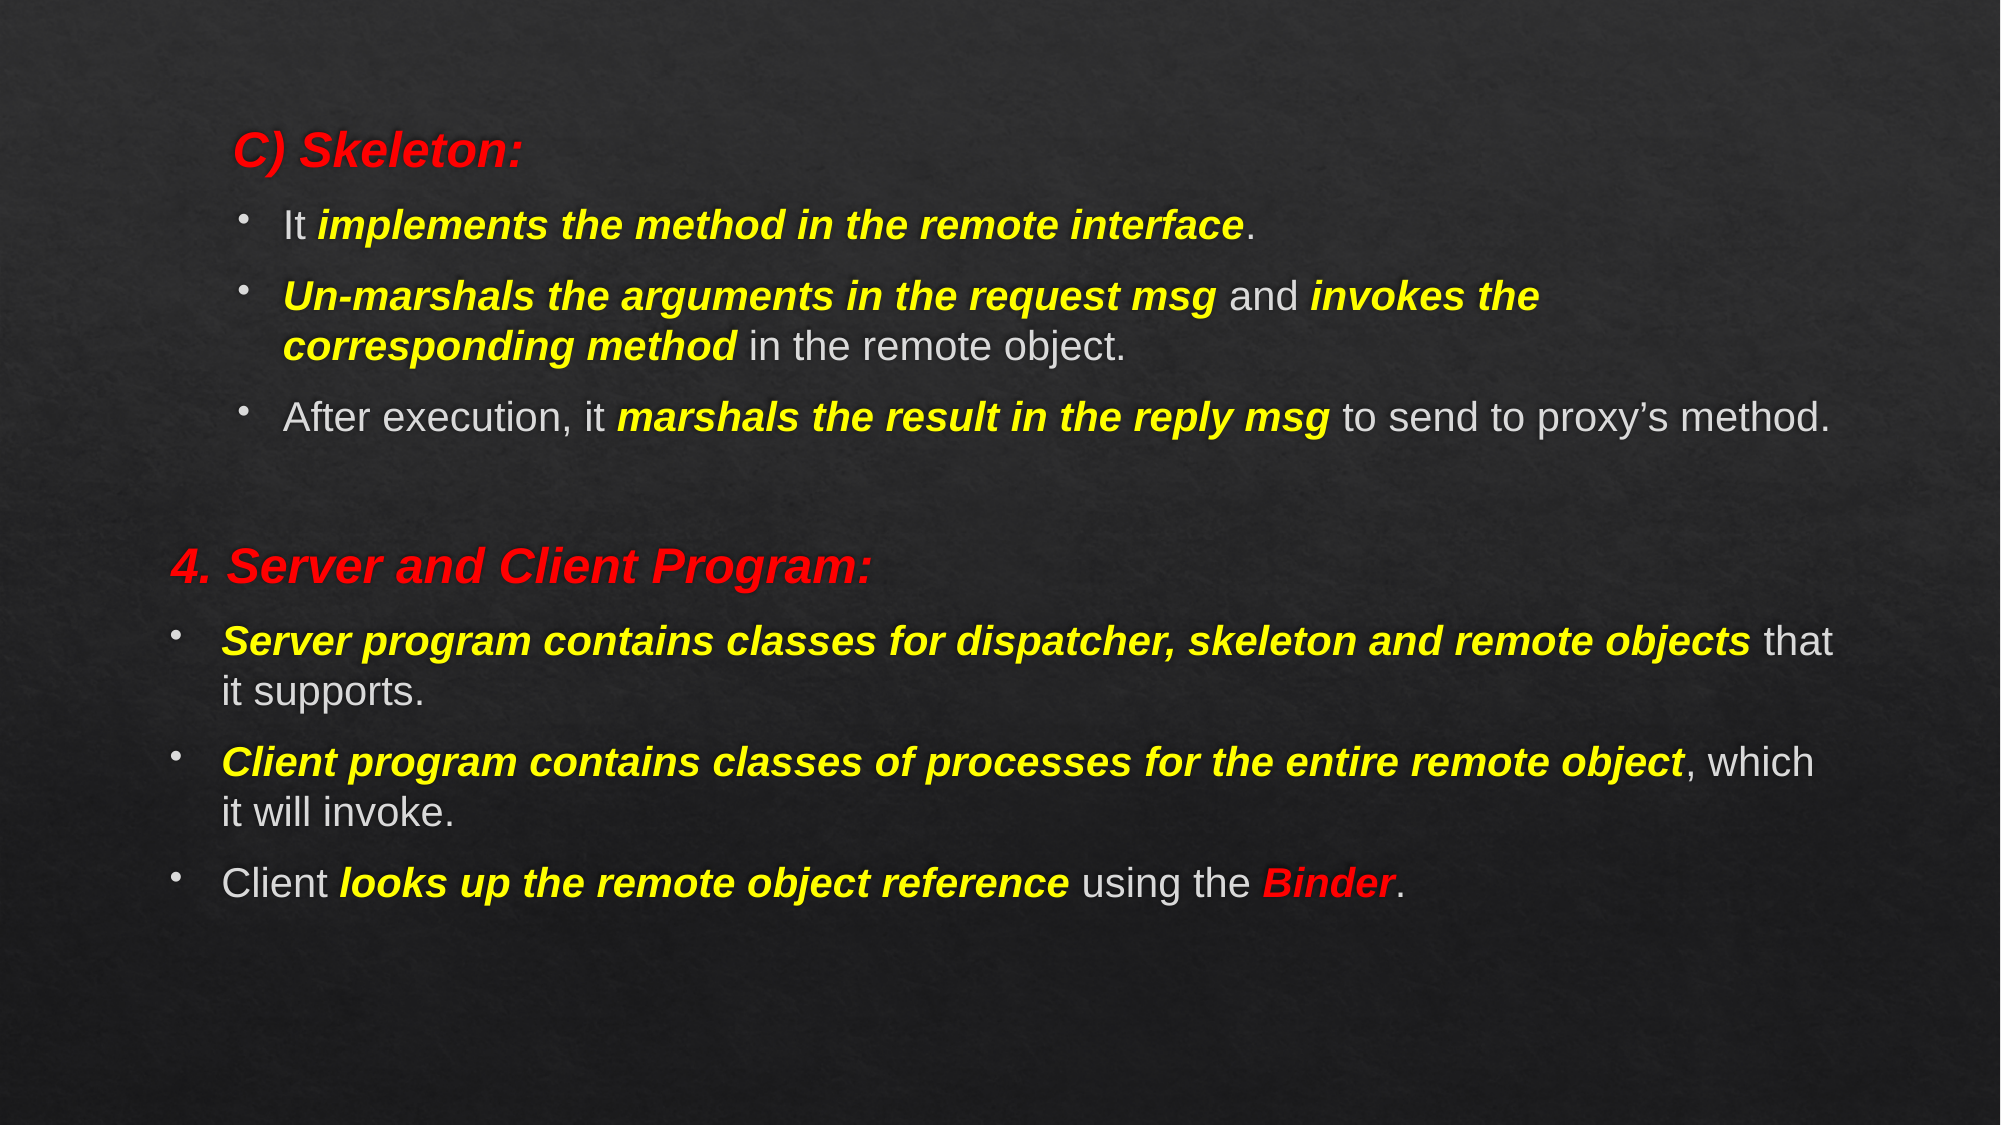

C) Skeleton:
It implements the method in the remote interface.
Un-marshals the arguments in the request msg and invokes the corresponding method in the remote object.
After execution, it marshals the result in the reply msg to send to proxy’s method.

4. Server and Client Program:
Server program contains classes for dispatcher, skeleton and remote objects that it supports.
Client program contains classes of processes for the entire remote object, which it will invoke.
Client looks up the remote object reference using the Binder.